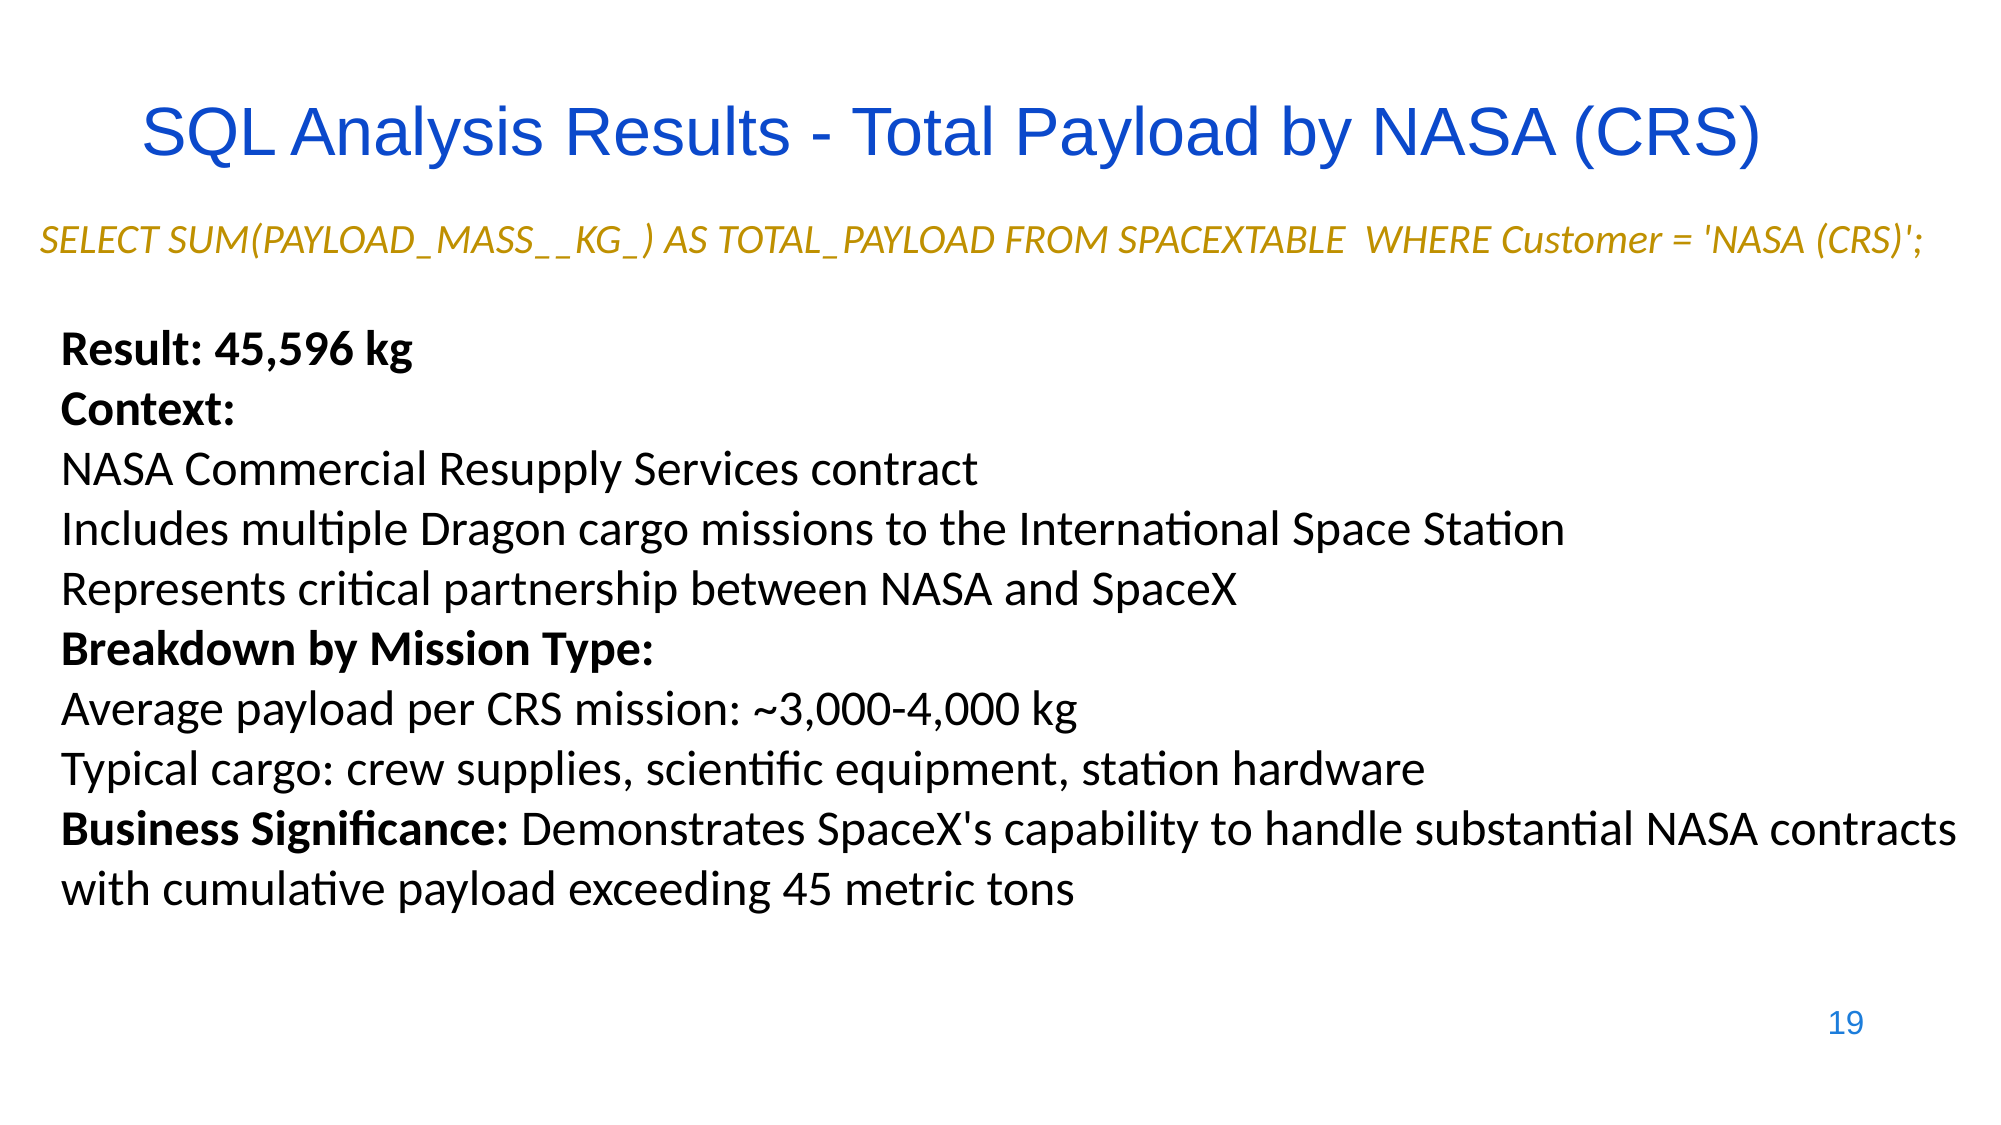

SQL Analysis Results - Total Payload by NASA (CRS)
SELECT SUM(PAYLOAD_MASS__KG_) AS TOTAL_PAYLOAD FROM SPACEXTABLE  WHERE Customer = 'NASA (CRS)';
Result: 45,596 kg
Context:
NASA Commercial Resupply Services contract
Includes multiple Dragon cargo missions to the International Space Station
Represents critical partnership between NASA and SpaceX
Breakdown by Mission Type:
Average payload per CRS mission: ~3,000-4,000 kg
Typical cargo: crew supplies, scientific equipment, station hardware
Business Significance: Demonstrates SpaceX's capability to handle substantial NASA contracts with cumulative payload exceeding 45 metric tons
19